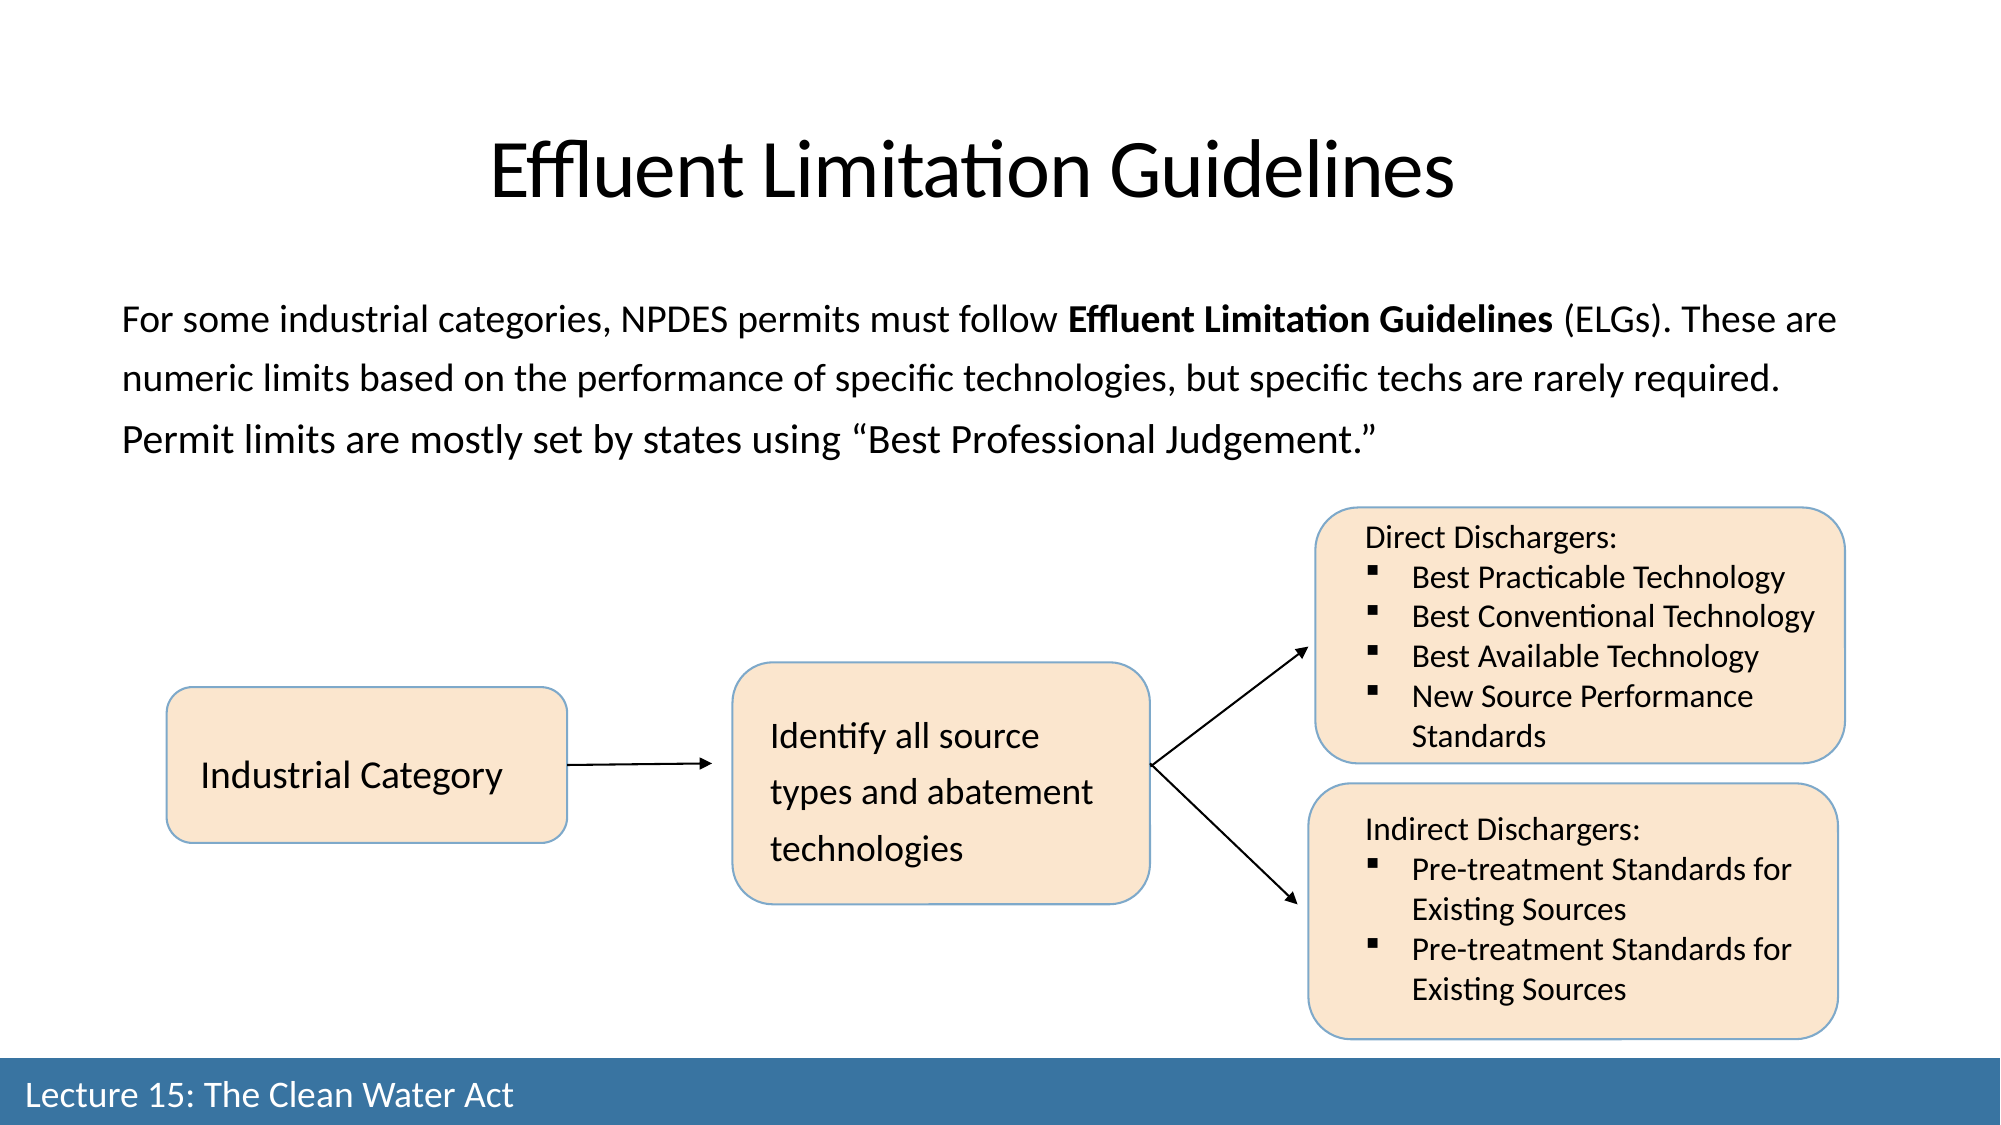

Effluent Limitation Guidelines
For some industrial categories, NPDES permits must follow Effluent Limitation Guidelines (ELGs). These are numeric limits based on the performance of specific technologies, but specific techs are rarely required. Permit limits are mostly set by states using “Best Professional Judgement.”

Direct Dischargers:
Best Practicable Technology
Best Conventional Technology
Best Available Technology
New Source Performance Standards

Identify all source types and abatement technologies
Industrial Category

Indirect Dischargers:
Pre-treatment Standards for Existing Sources
Pre-treatment Standards for Existing Sources